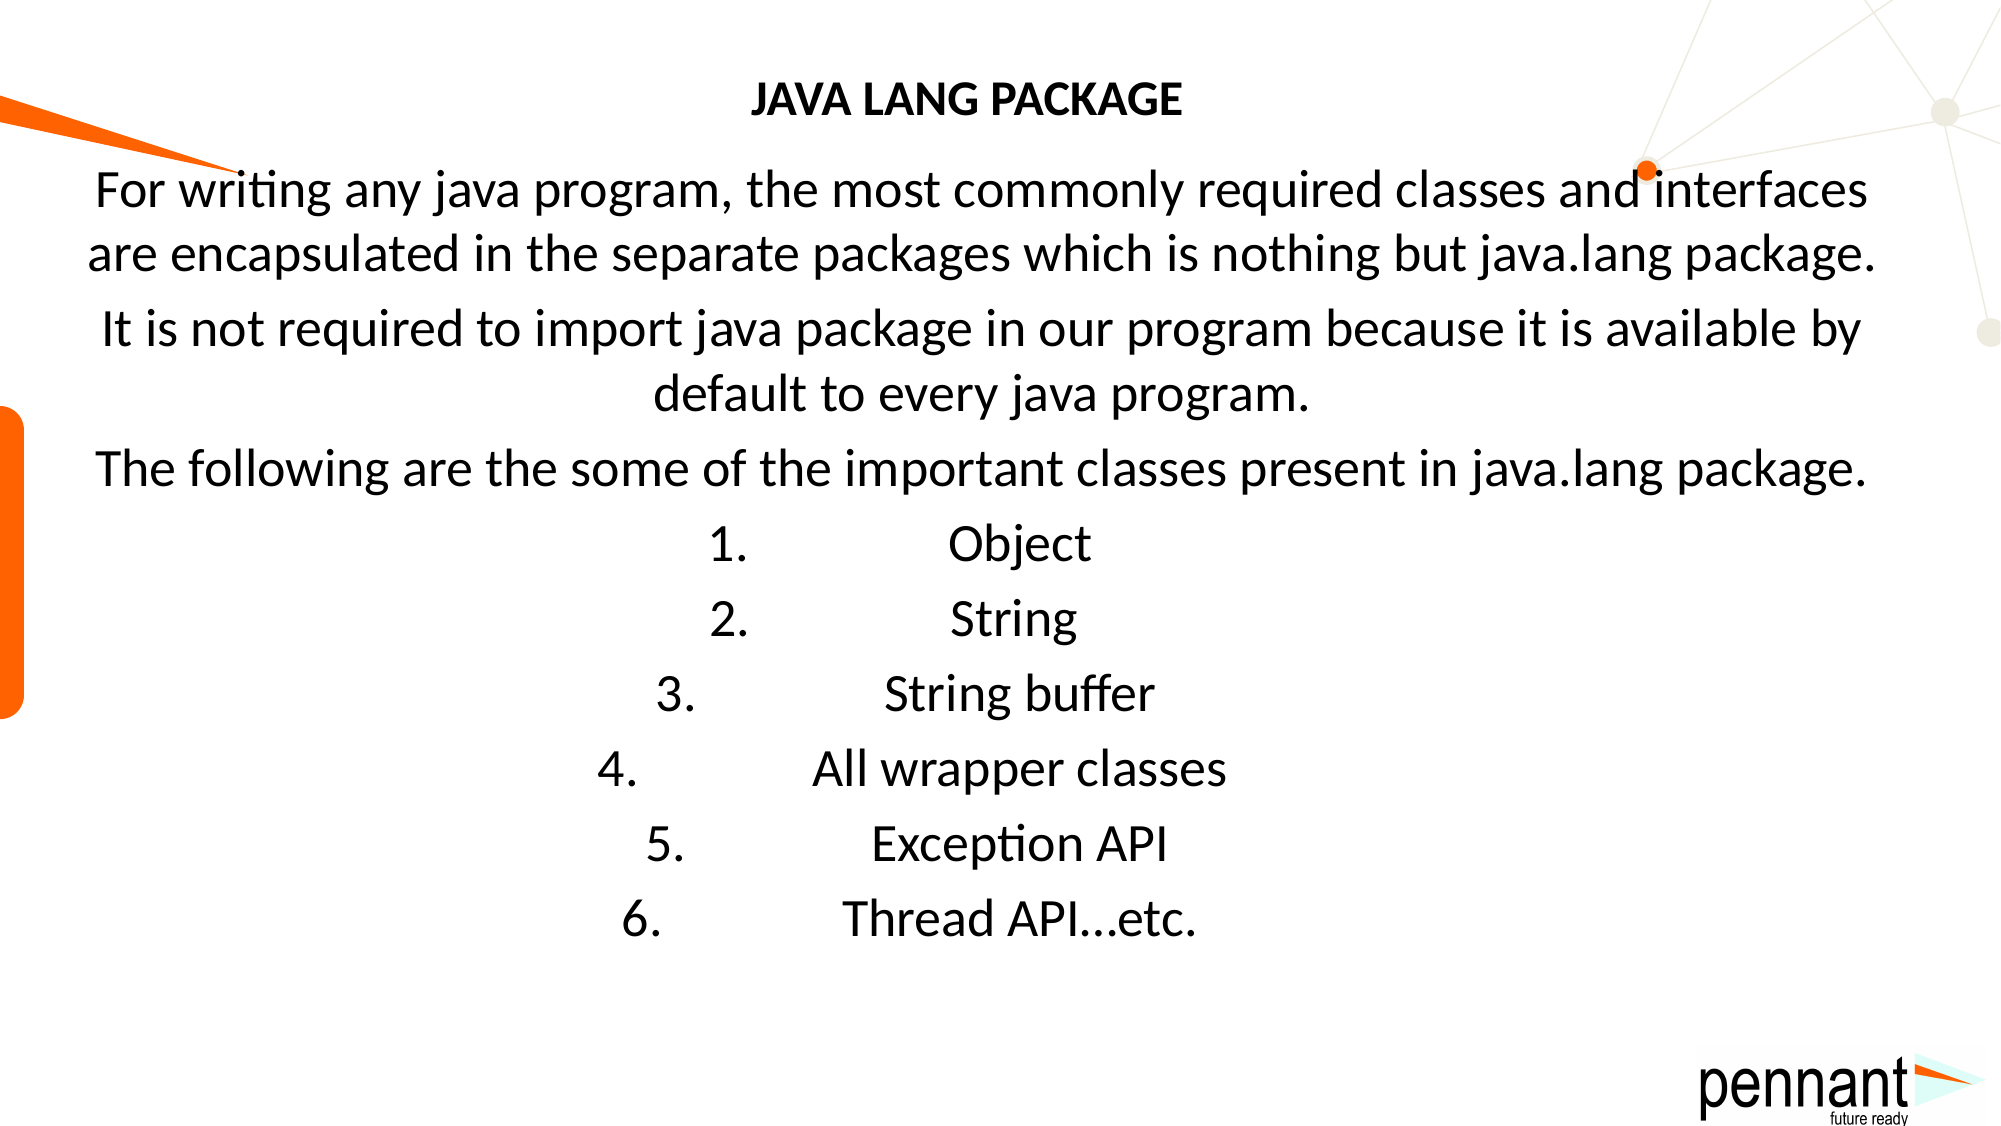

# JAVA LANG PACKAGE
For writing any java program, the most commonly required classes and interfaces are encapsulated in the separate packages which is nothing but java.lang package.
It is not required to import java package in our program because it is available by default to every java program.
The following are the some of the important classes present in java.lang package.
Object
String
String buffer
All wrapper classes
Exception API
Thread API…etc.